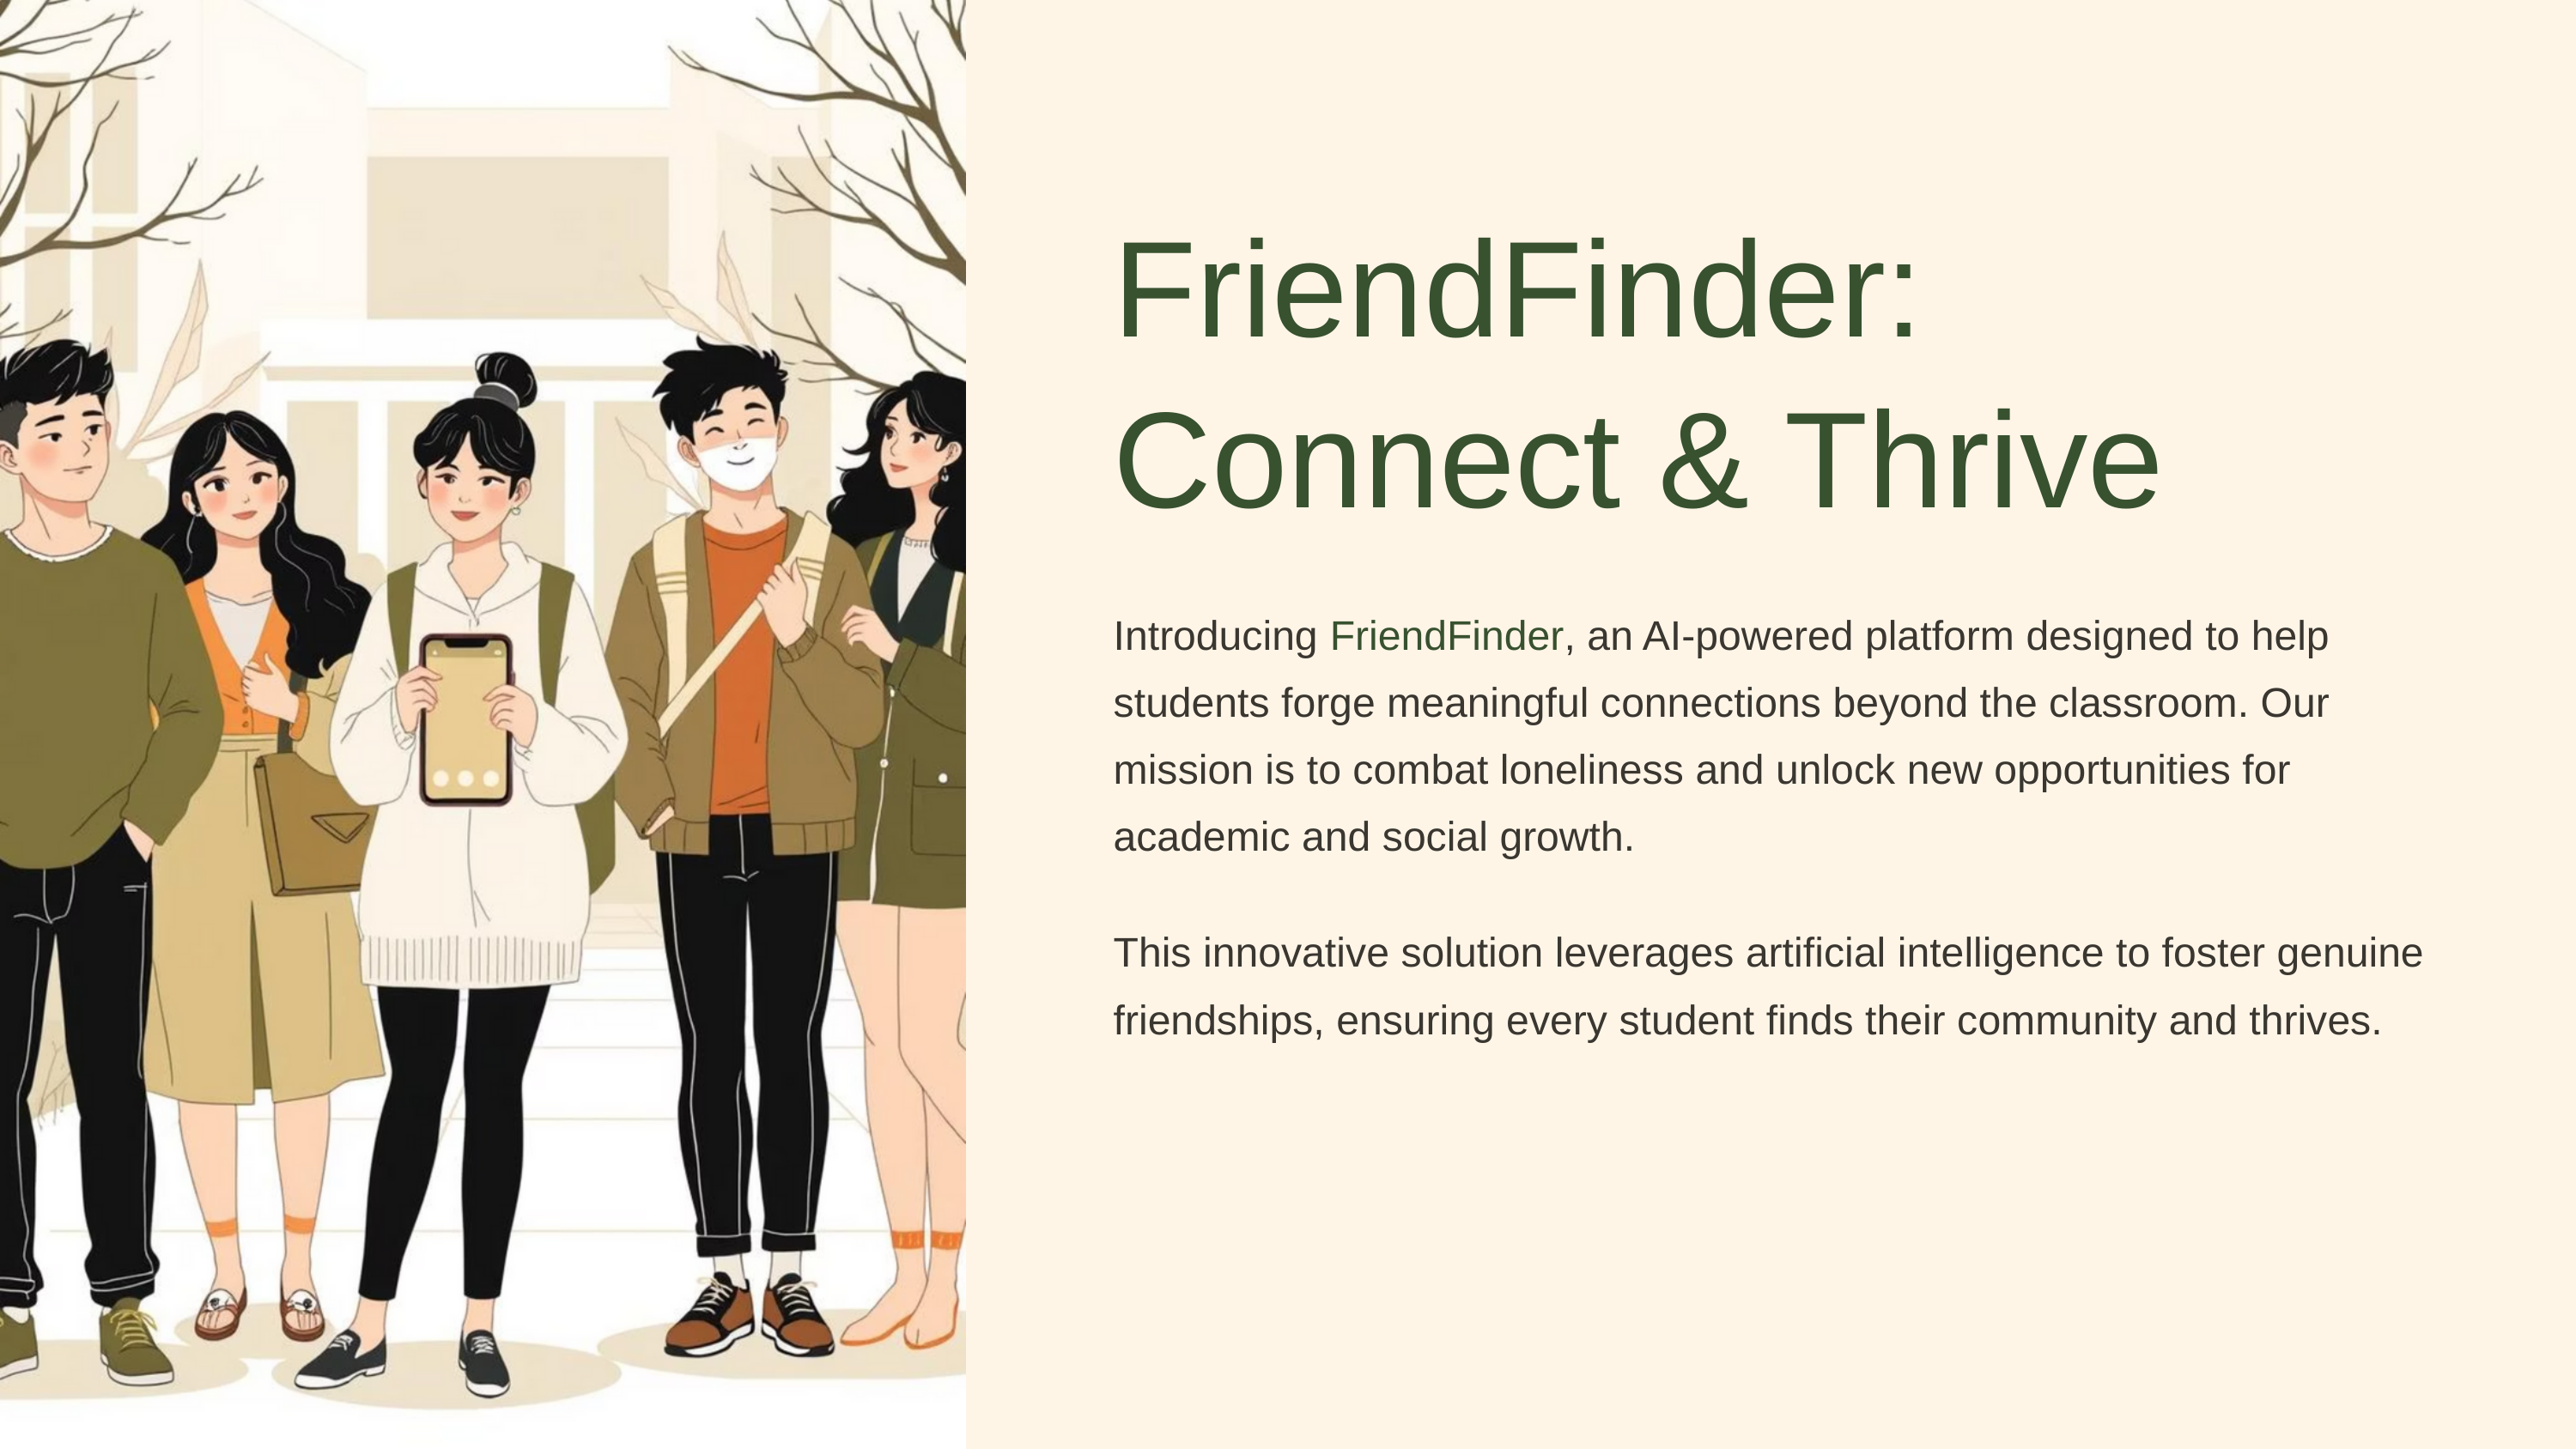

FriendFinder: Connect & Thrive
Introducing FriendFinder, an AI-powered platform designed to help students forge meaningful connections beyond the classroom. Our mission is to combat loneliness and unlock new opportunities for academic and social growth.
This innovative solution leverages artificial intelligence to foster genuine friendships, ensuring every student finds their community and thrives.